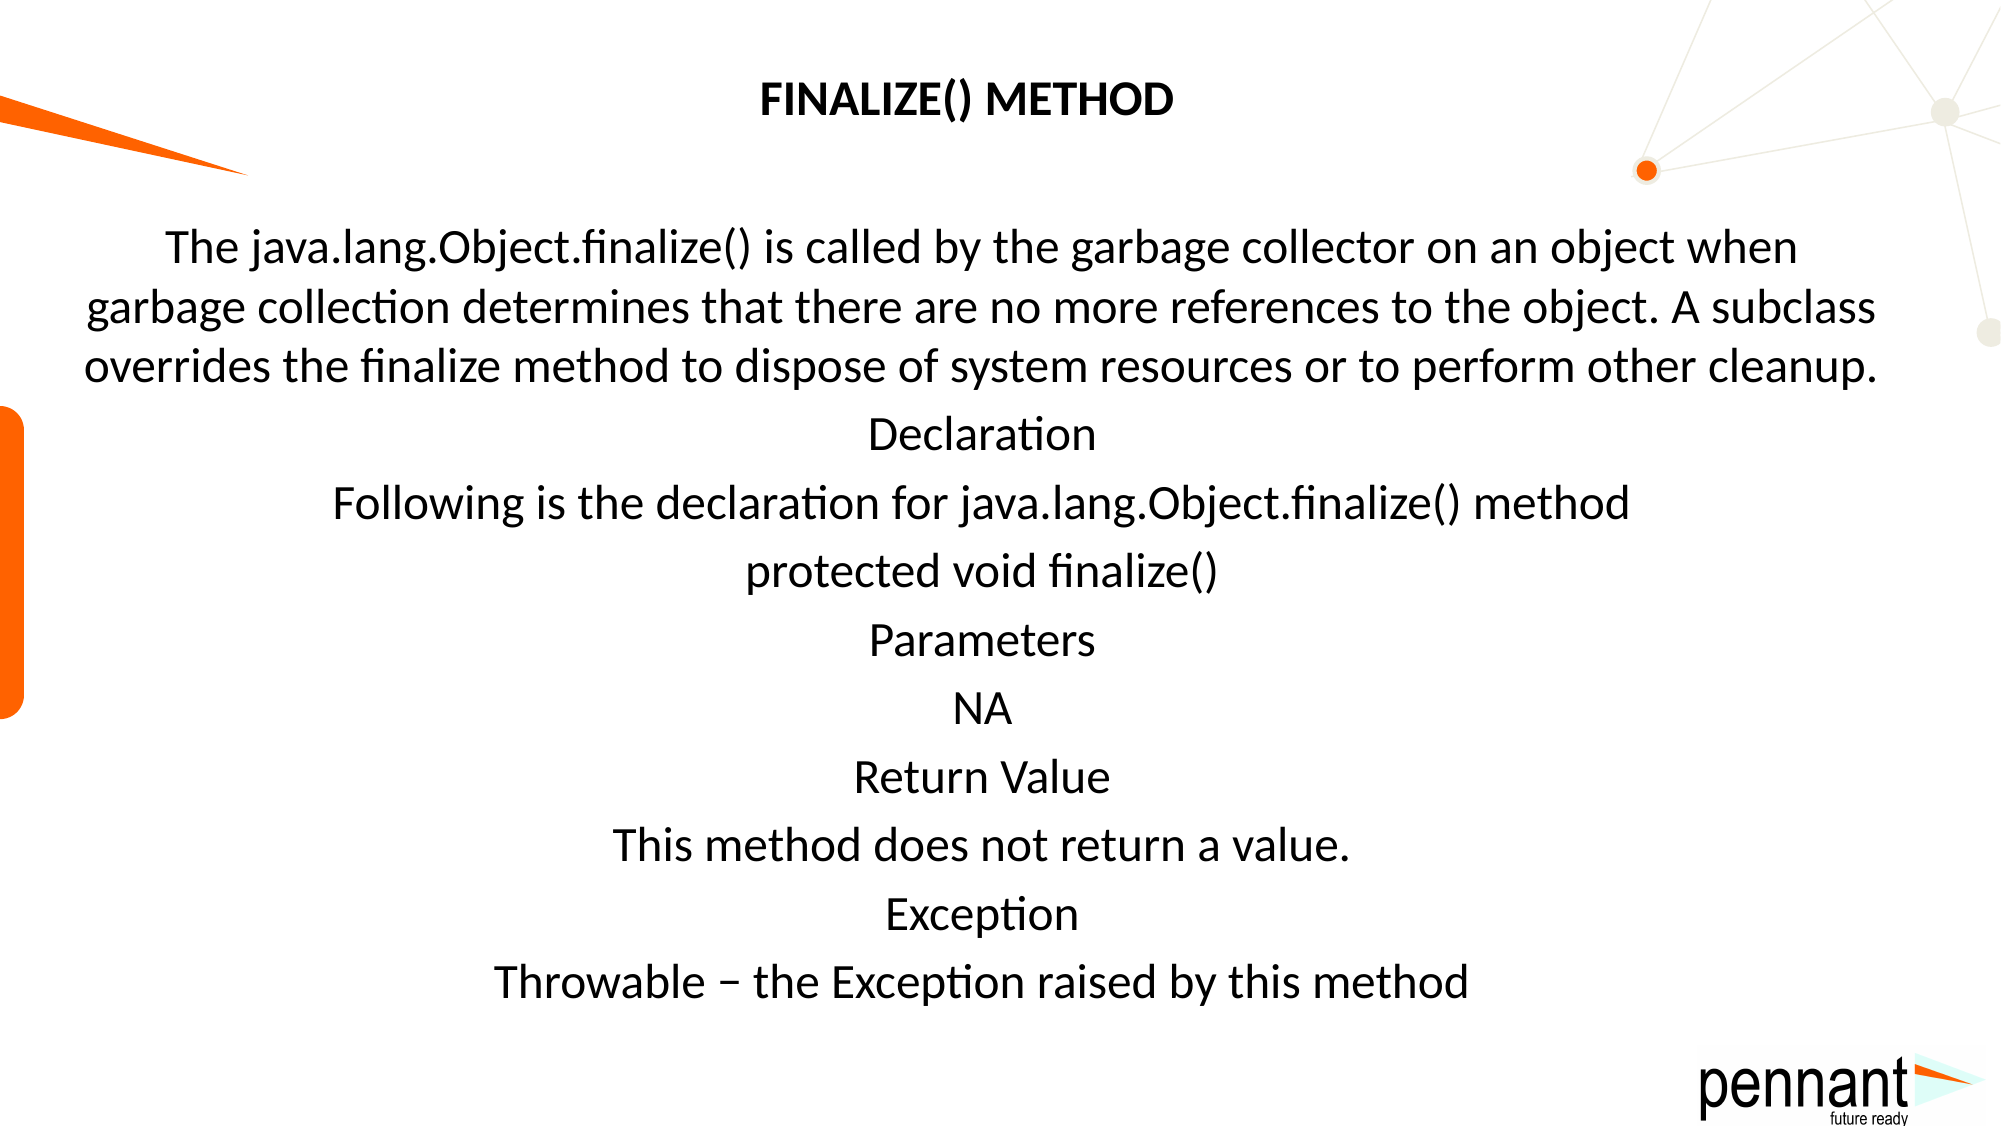

# FINALIZE() METHOD
The java.lang.Object.finalize() is called by the garbage collector on an object when garbage collection determines that there are no more references to the object. A subclass overrides the finalize method to dispose of system resources or to perform other cleanup.
Declaration
Following is the declaration for java.lang.Object.finalize() method
protected void finalize()
Parameters
NA
Return Value
This method does not return a value.
Exception
Throwable − the Exception raised by this method